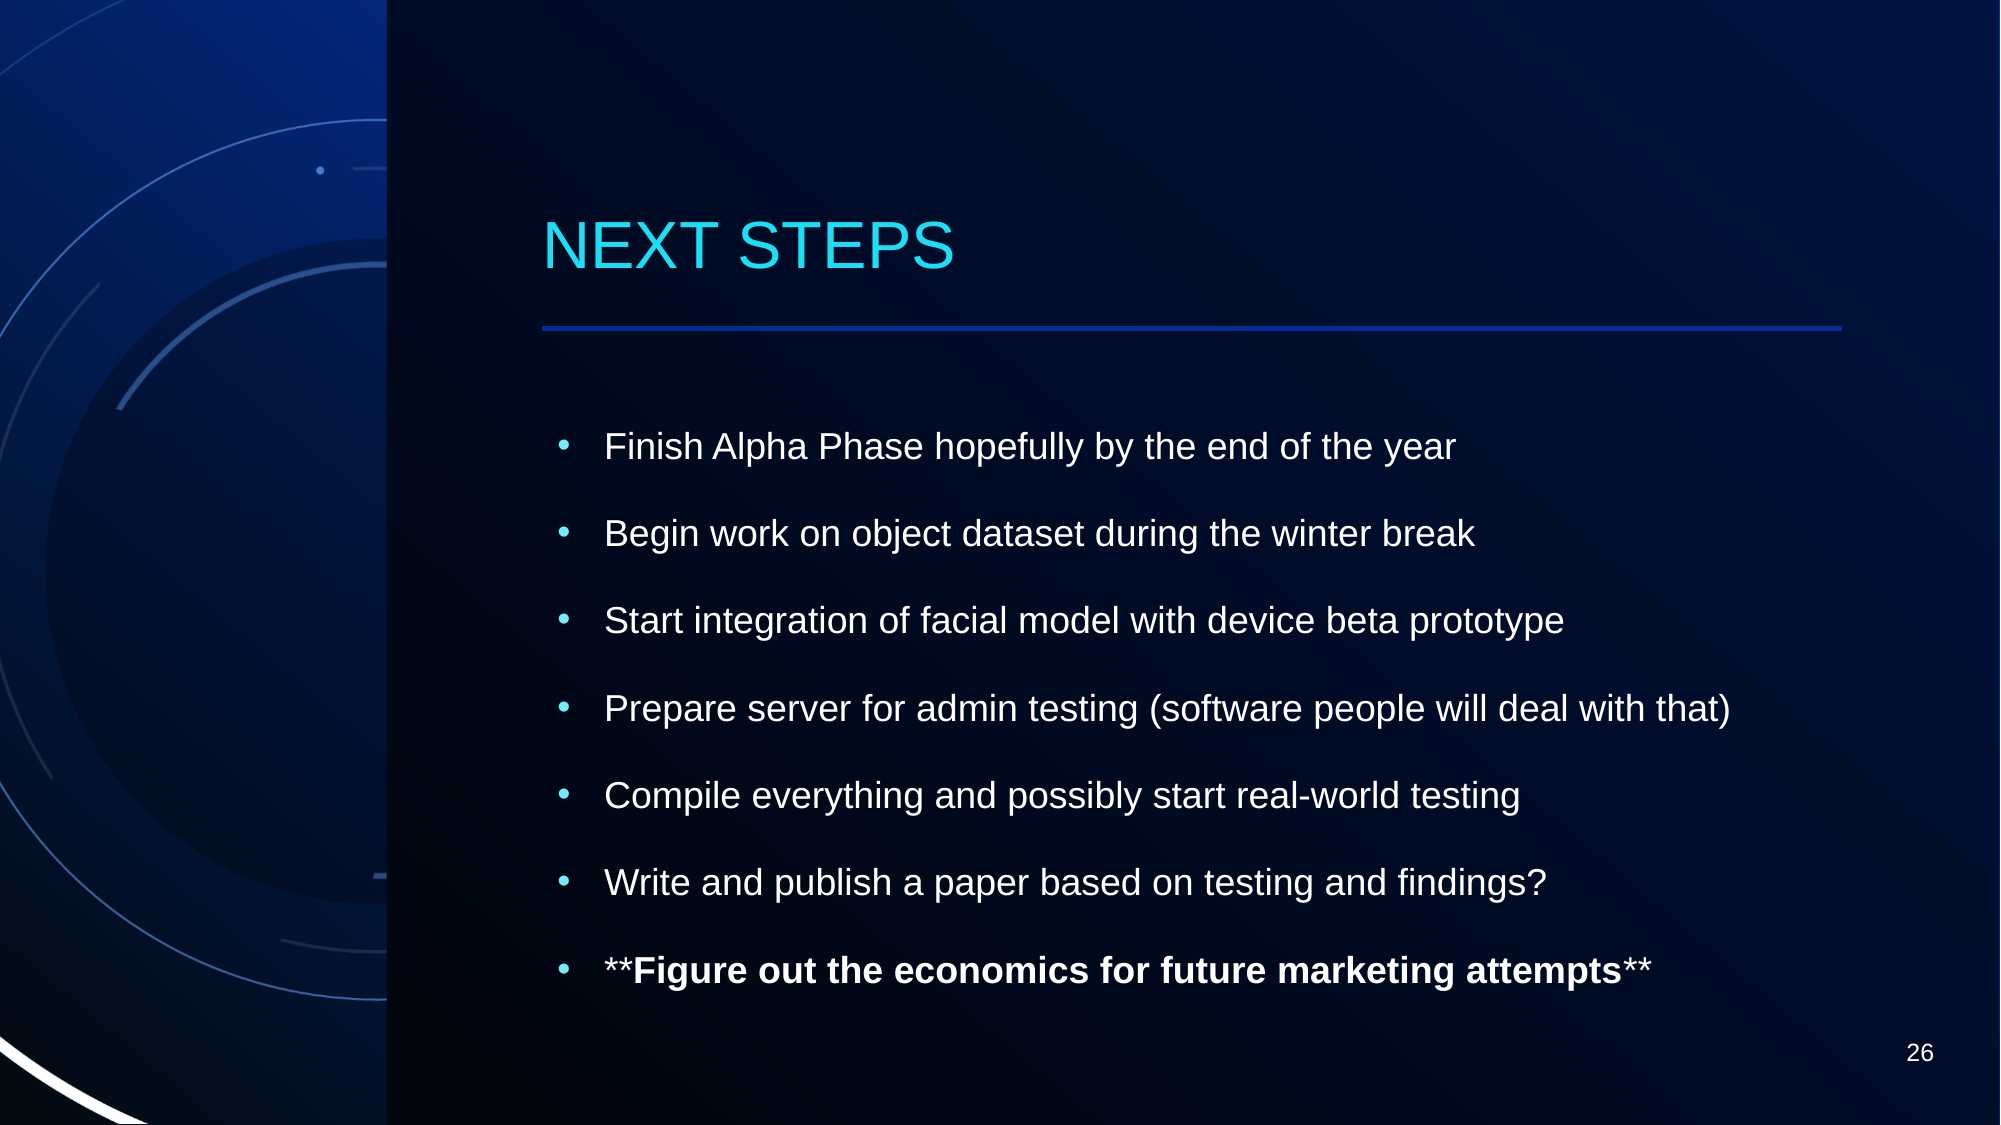

# Next steps
Finish Alpha Phase hopefully by the end of the year
Begin work on object dataset during the winter break
Start integration of facial model with device beta prototype
Prepare server for admin testing (software people will deal with that)
Compile everything and possibly start real-world testing
Write and publish a paper based on testing and findings?
**Figure out the economics for future marketing attempts**
26